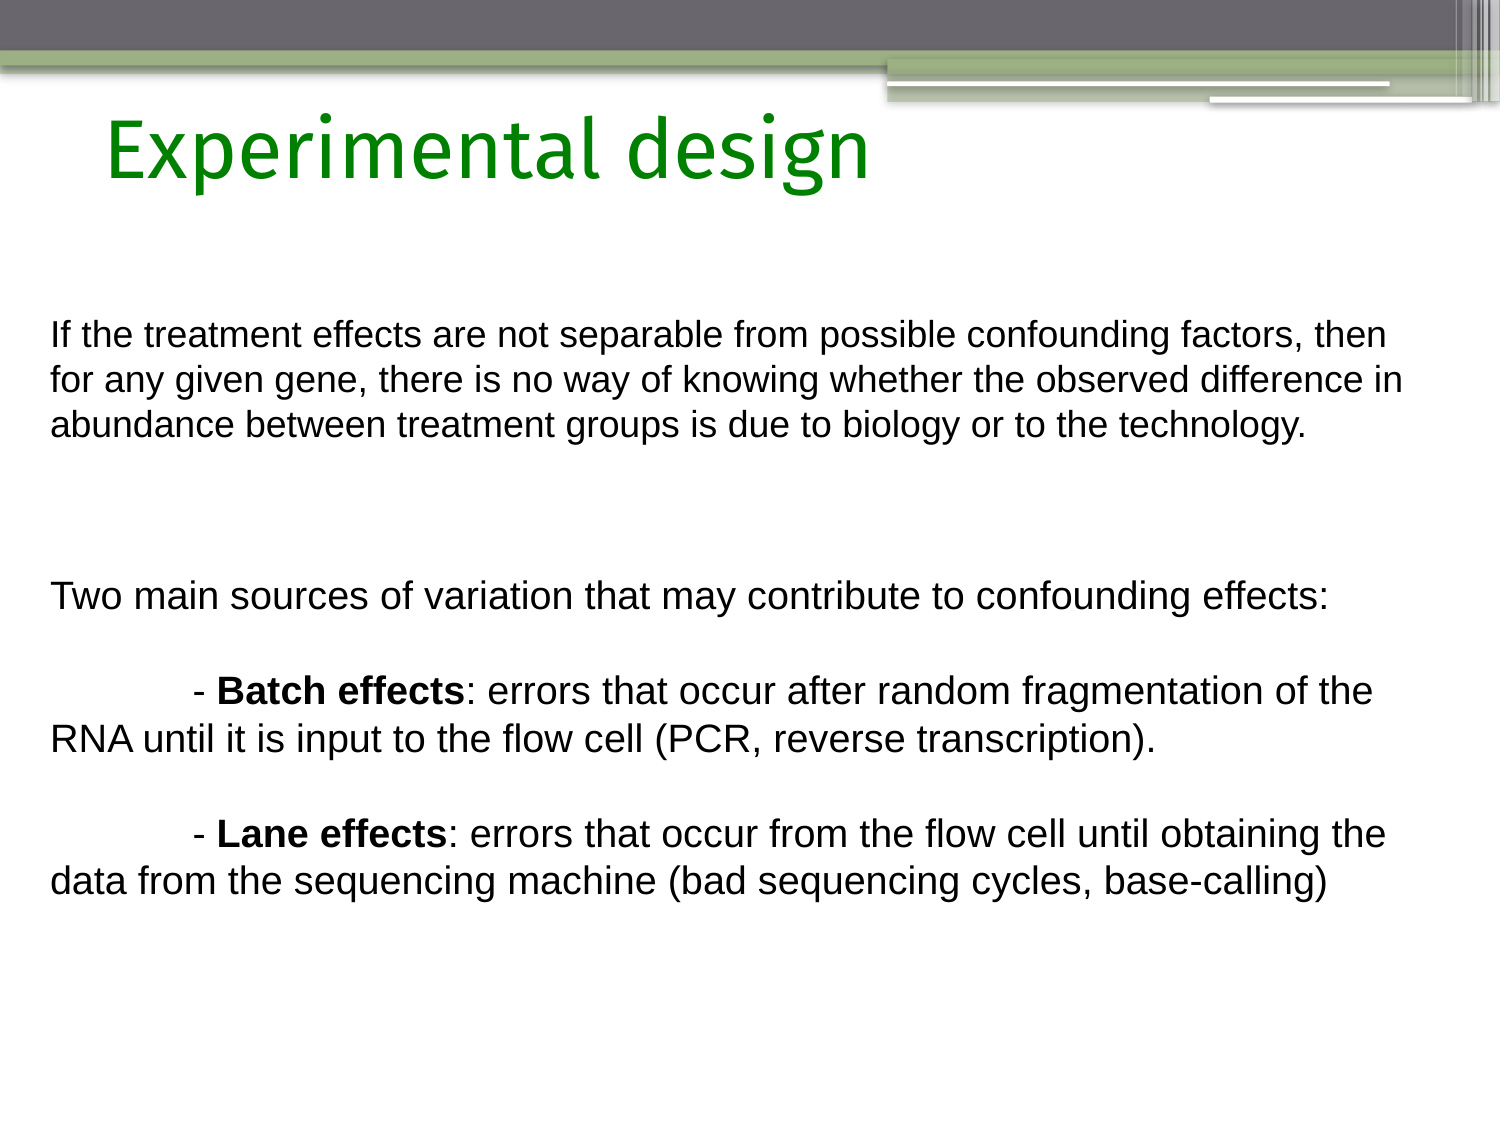

Experimental design
If the treatment effects are not separable from possible confounding factors, then for any given gene, there is no way of knowing whether the observed difference in abundance between treatment groups is due to biology or to the technology.
Two main sources of variation that may contribute to confounding effects:

	- Batch effects: errors that occur after random fragmentation of the RNA until it is input to the flow cell (PCR, reverse transcription).

	- Lane effects: errors that occur from the flow cell until obtaining the data from the sequencing machine (bad sequencing cycles, base-calling)